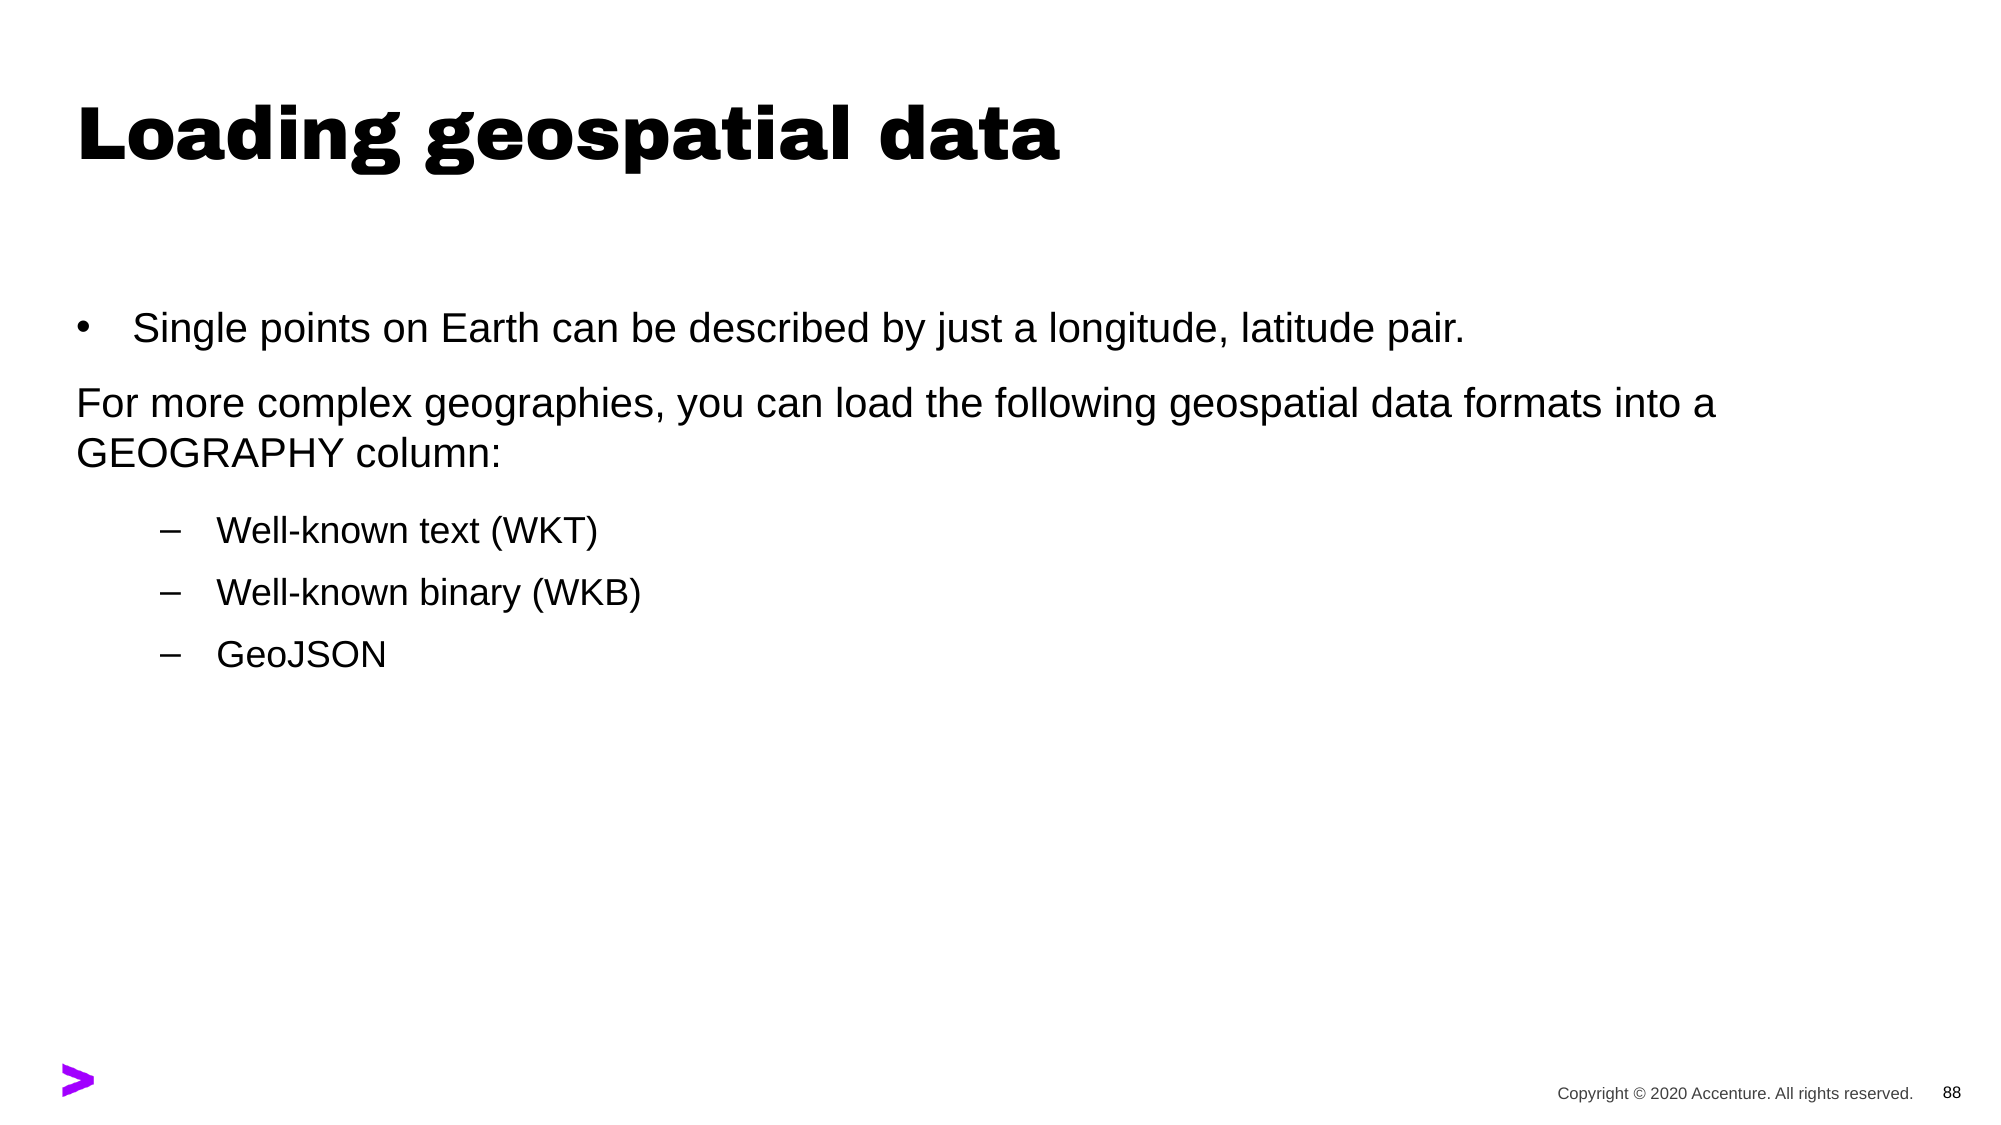

# Loading geospatial data

Single points on Earth can be described by just a longitude, latitude pair.
For more complex geographies, you can load the following geospatial data formats into a GEOGRAPHY column:
Well-known text (WKT)
Well-known binary (WKB)
GeoJSON
88